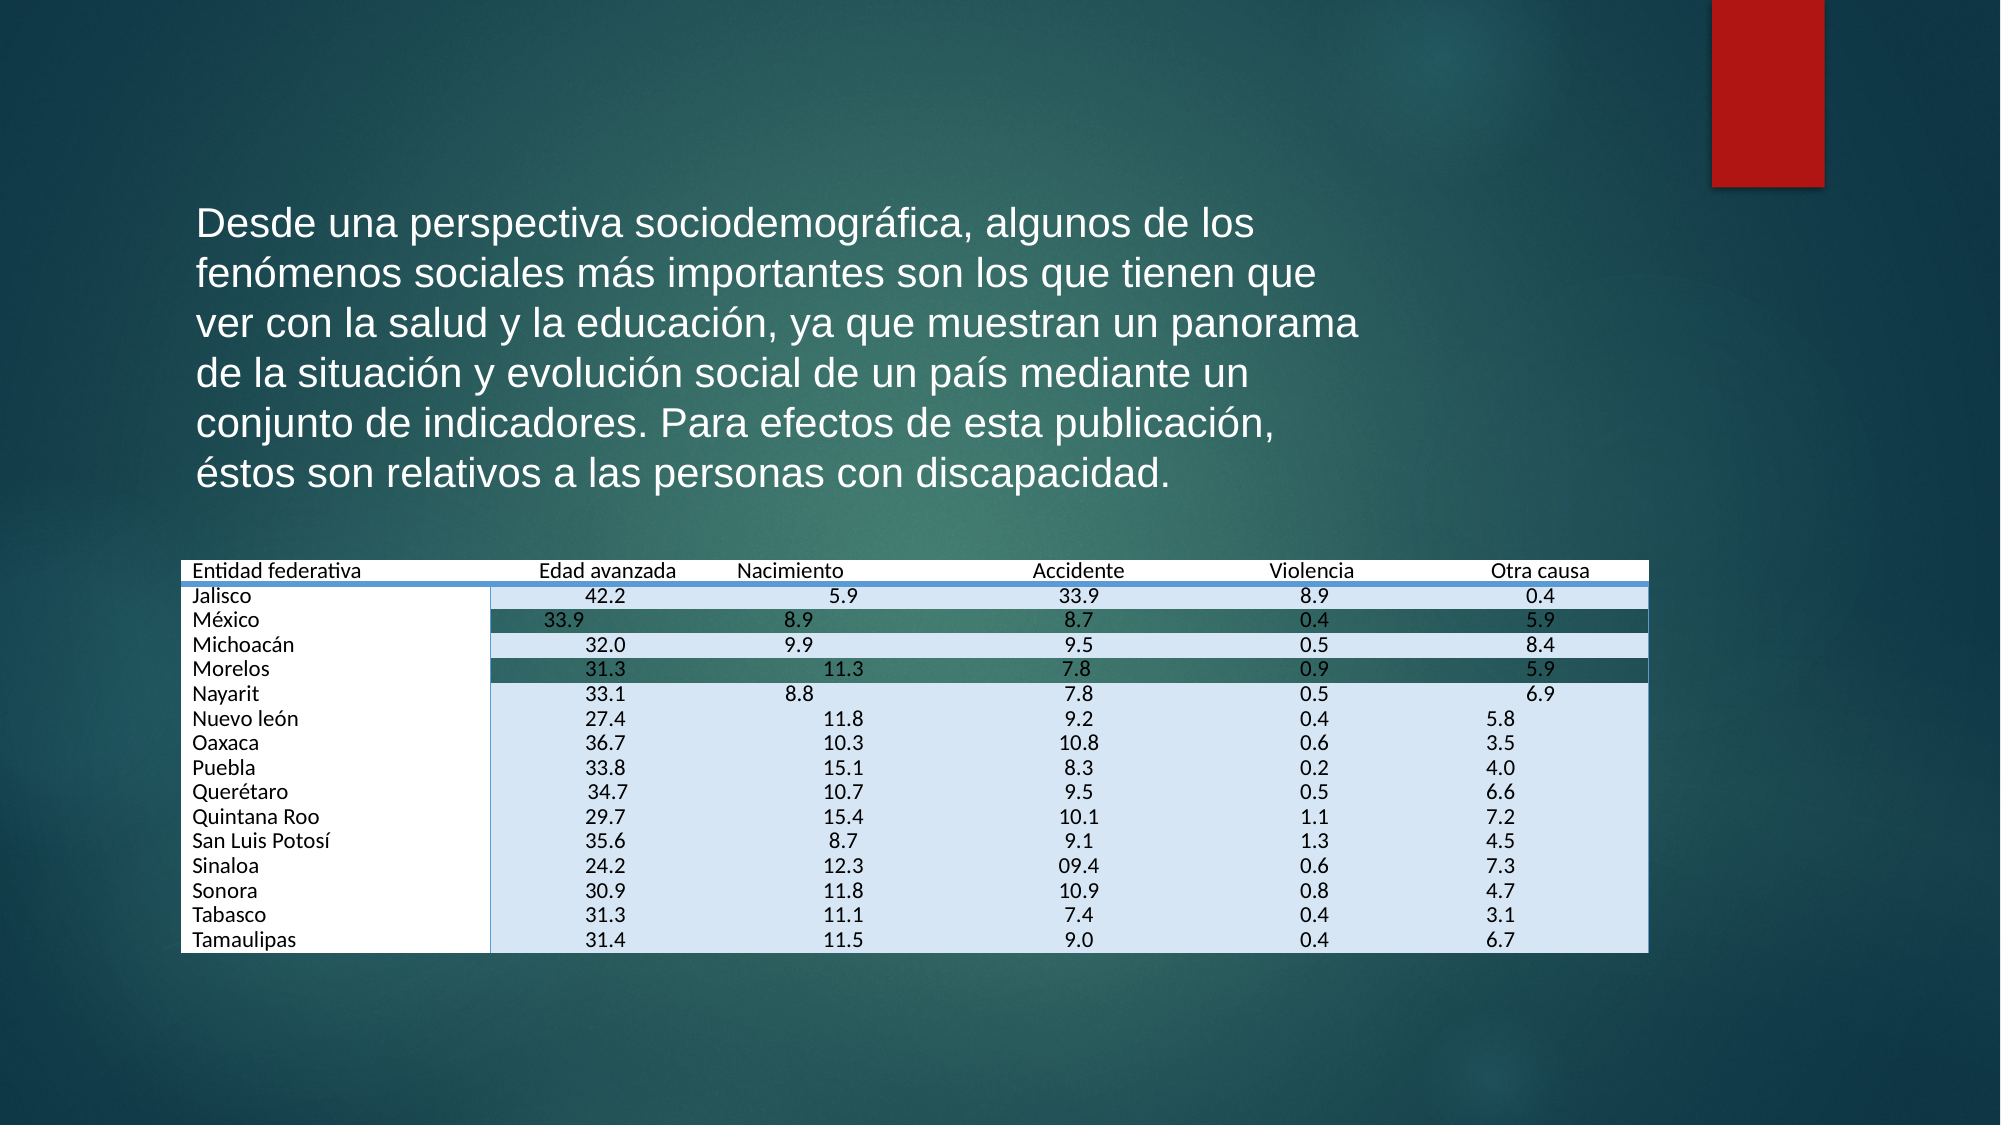

Desde una perspectiva sociodemográfica, algunos de los fenómenos sociales más importantes son los que tienen que ver con la salud y la educación, ya que muestran un panorama de la situación y evolución social de un país mediante un conjunto de indicadores. Para efectos de esta publicación, éstos son relativos a las personas con discapacidad.
| Entidad federativa | Edad avanzada | Nacimiento | Accidente | Violencia | Otra causa |
| --- | --- | --- | --- | --- | --- |
| Jalisco | 42.2 | 5.9 | 33.9 | 8.9 | 0.4 |
| México | 33.9 | 8.9 | 8.7 | 0.4 | 5.9 |
| Michoacán | 32.0 | 9.9 | 9.5 | 0.5 | 8.4 |
| Morelos | 31.3 | 11.3 | 7.8 | 0.9 | 5.9 |
| Nayarit Nuevo león Oaxaca Puebla Querétaro Quintana Roo San Luis Potosí Sinaloa Sonora Tabasco Tamaulipas | 33.1 27.4 36.7 33.8 34.7 29.7 35.6 24.2 30.9 31.3 31.4 | 8.8 11.8 10.3 15.1 10.7 15.4 8.7 12.3 11.8 11.1 11.5 | 7.8 9.2 10.8 8.3 9.5 10.1 9.1 09.4 10.9 7.4 9.0 | 0.5 0.4 0.6 0.2 0.5 1.1 1.3 0.6 0.8 0.4 0.4 | 6.9 5.8 3.5 4.0 6.6 7.2 4.5 7.3 4.7 3.1 6.7 |